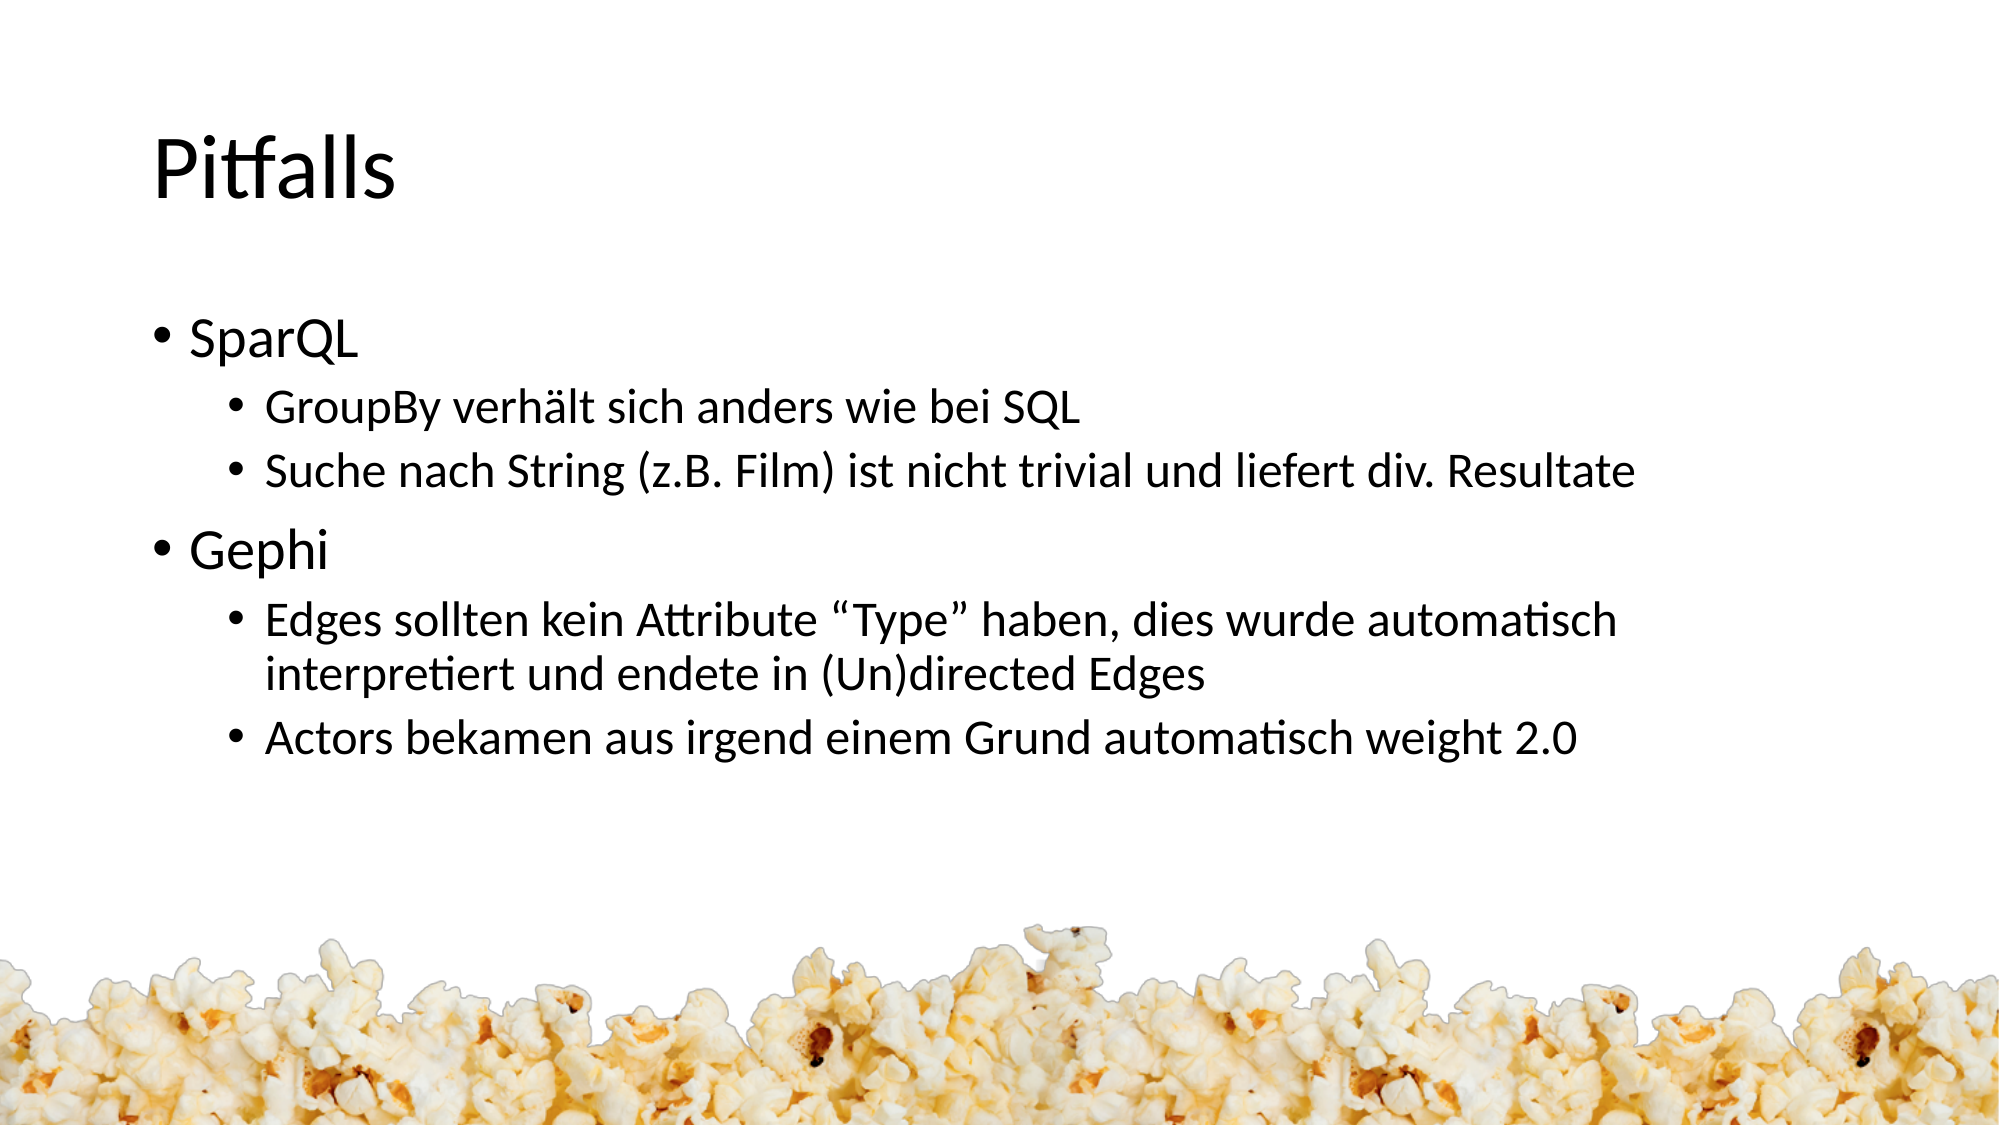

# Pitfalls
SparQL
GroupBy verhält sich anders wie bei SQL
Suche nach String (z.B. Film) ist nicht trivial und liefert div. Resultate
Gephi
Edges sollten kein Attribute “Type” haben, dies wurde automatisch interpretiert und endete in (Un)directed Edges
Actors bekamen aus irgend einem Grund automatisch weight 2.0